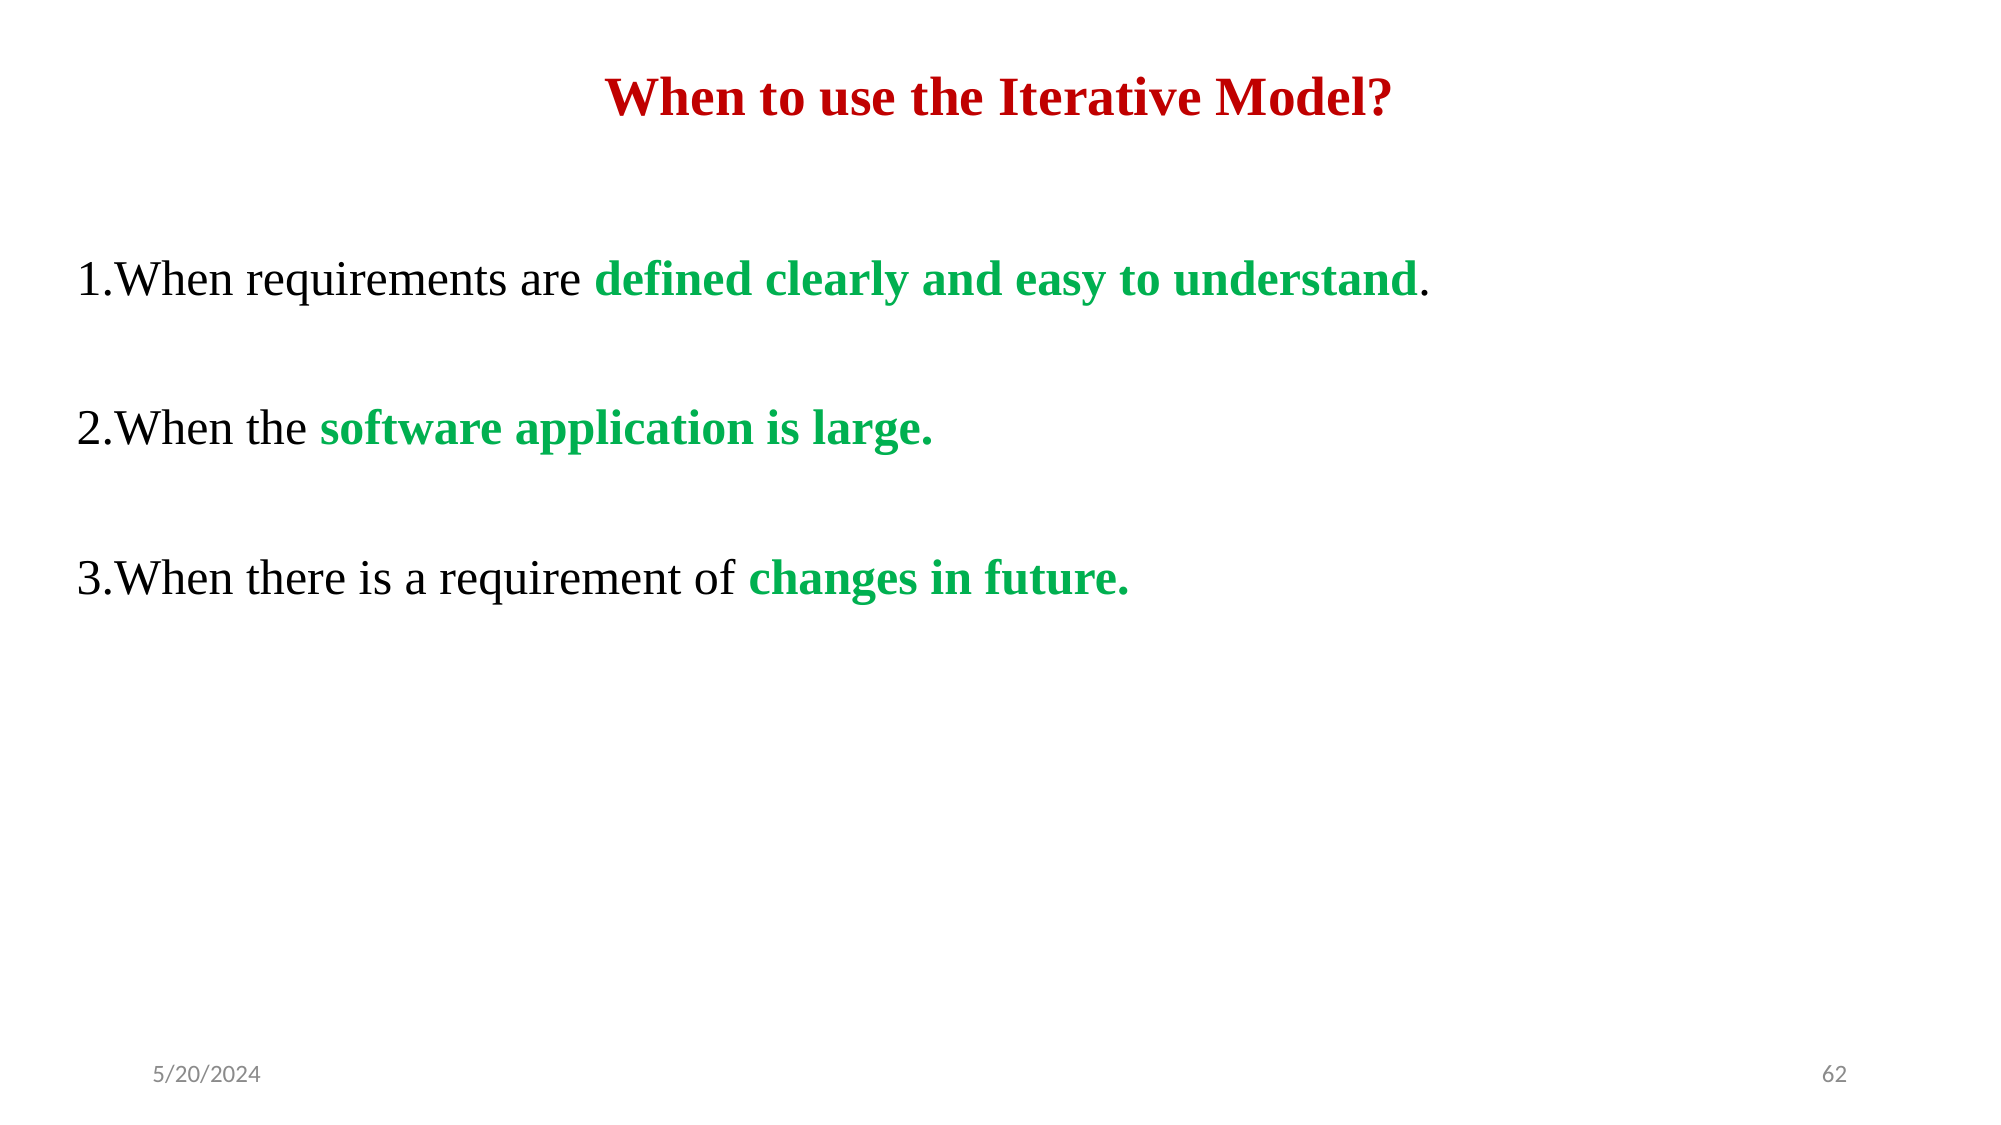

# When to use the Iterative Model?
When requirements are defined clearly and easy to understand.

When the software application is large.

When there is a requirement of changes in future.

5/20/2024
62